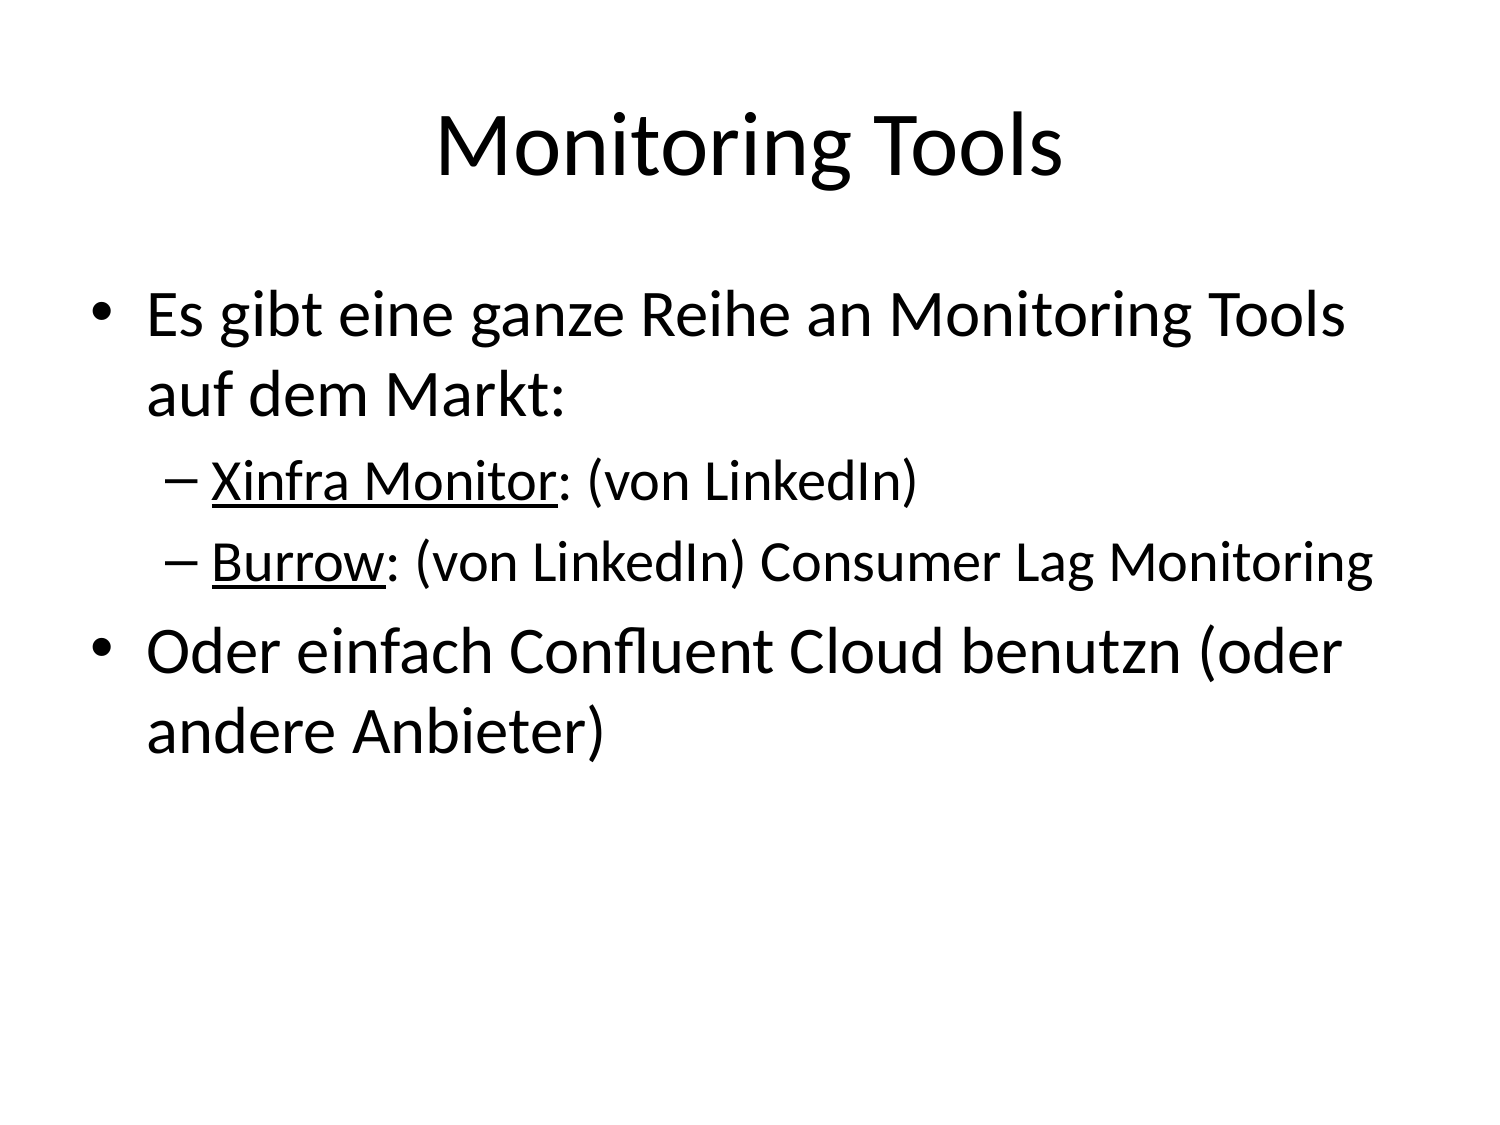

# Monitoring Tools
Es gibt eine ganze Reihe an Monitoring Tools auf dem Markt:
Xinfra Monitor: (von LinkedIn)
Burrow: (von LinkedIn) Consumer Lag Monitoring
Oder einfach Confluent Cloud benutzn (oder andere Anbieter)